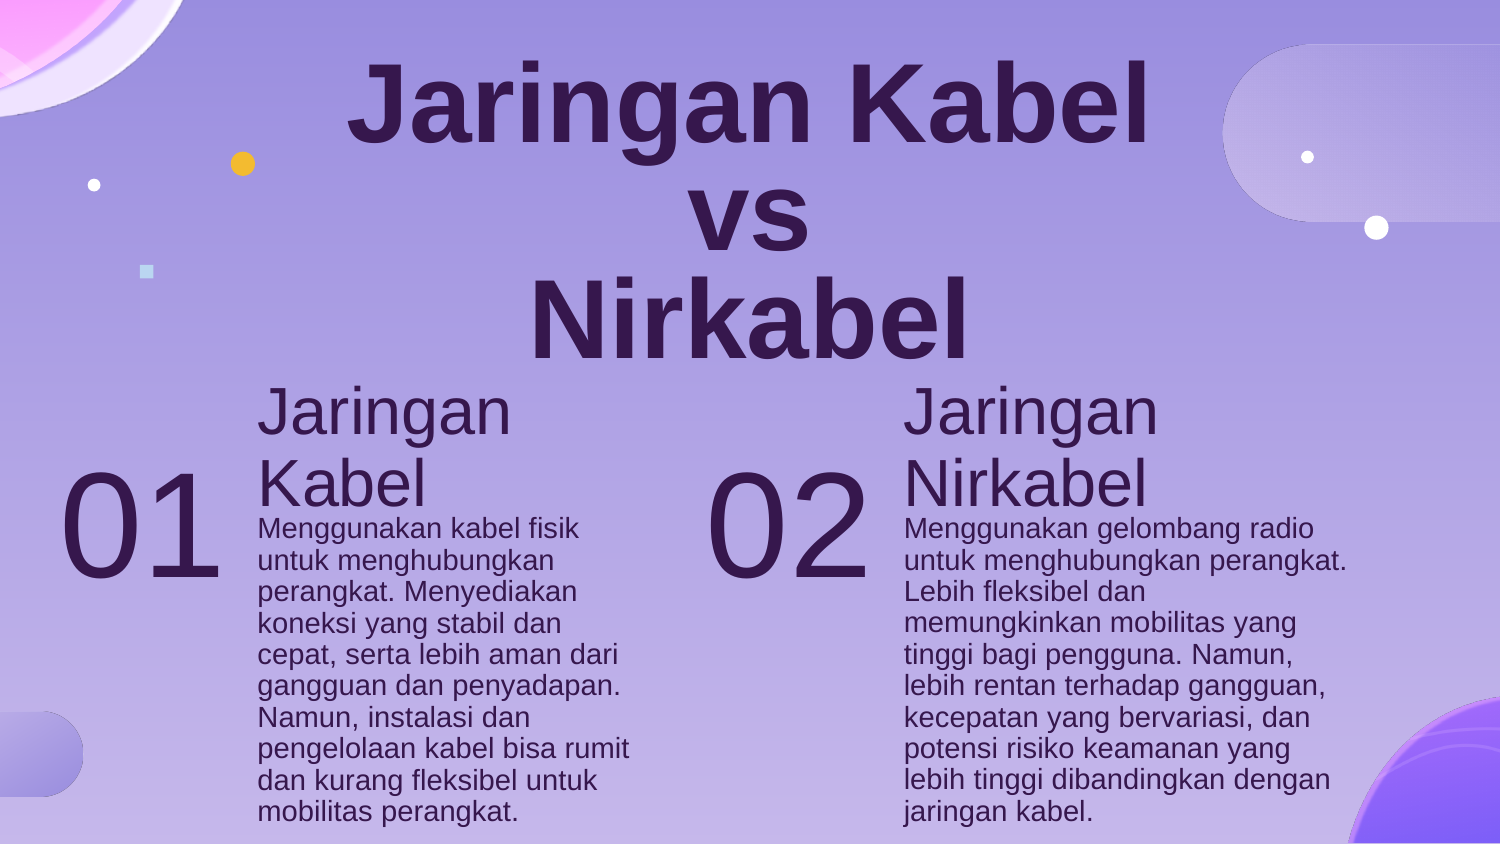

# Jaringan Kabel vs Nirkabel

Jaringan Kabel
Jaringan Nirkabel
01
02
Menggunakan kabel fisik untuk menghubungkan perangkat. Menyediakan koneksi yang stabil dan cepat, serta lebih aman dari gangguan dan penyadapan. Namun, instalasi dan pengelolaan kabel bisa rumit dan kurang fleksibel untuk mobilitas perangkat.
Menggunakan gelombang radio untuk menghubungkan perangkat. Lebih fleksibel dan memungkinkan mobilitas yang tinggi bagi pengguna. Namun, lebih rentan terhadap gangguan, kecepatan yang bervariasi, dan potensi risiko keamanan yang lebih tinggi dibandingkan dengan jaringan kabel.